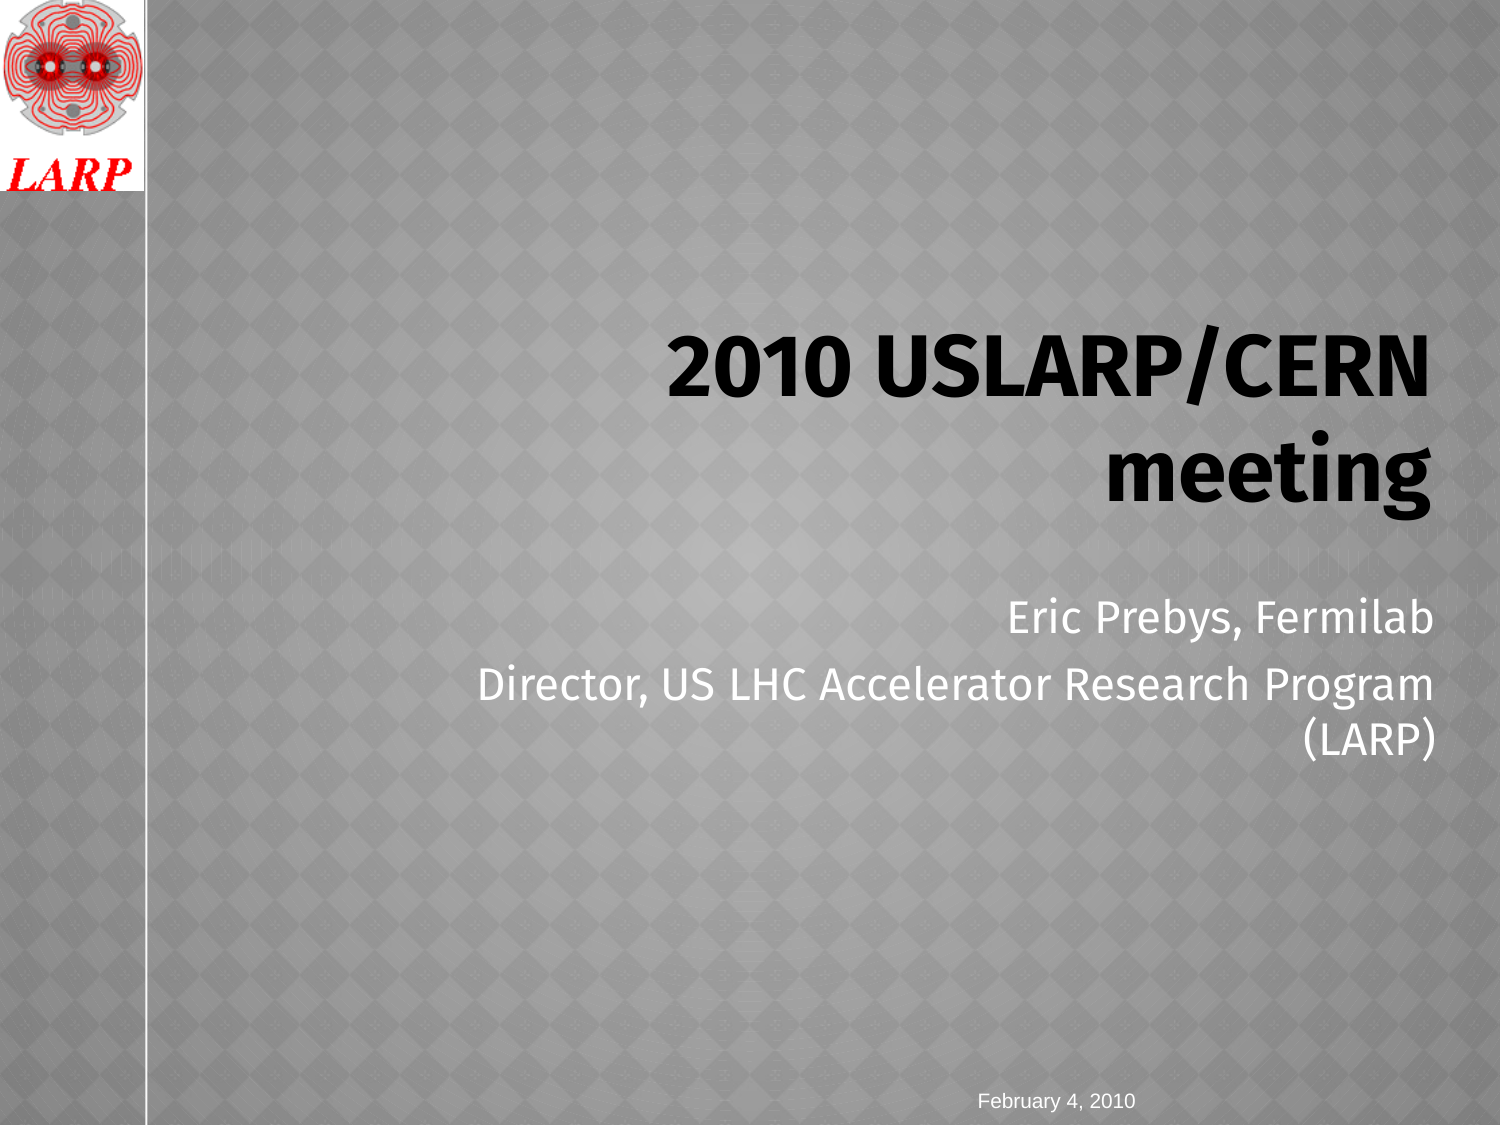

# 2010 USLARP/CERN meeting
Eric Prebys, Fermilab
Director, US LHC Accelerator Research Program (LARP)
February 4, 2010